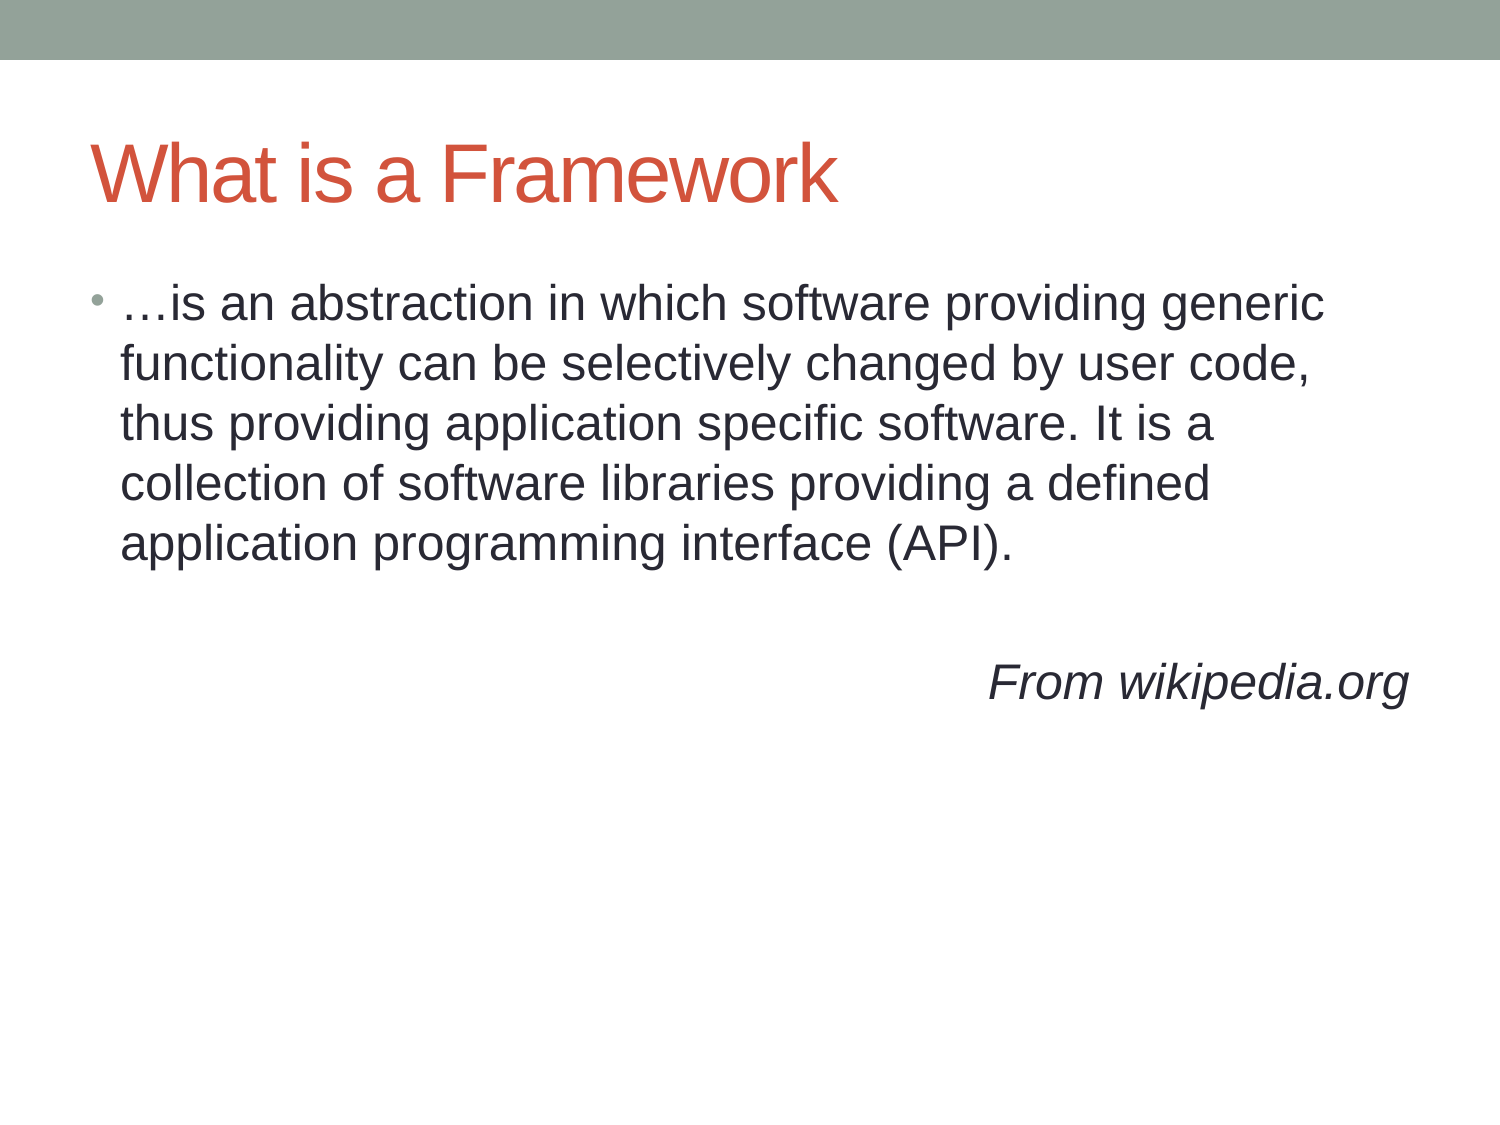

# What is a Framework
…is an abstraction in which software providing generic functionality can be selectively changed by user code, thus providing application specific software. It is a collection of software libraries providing a defined application programming interface (API).

From wikipedia.org